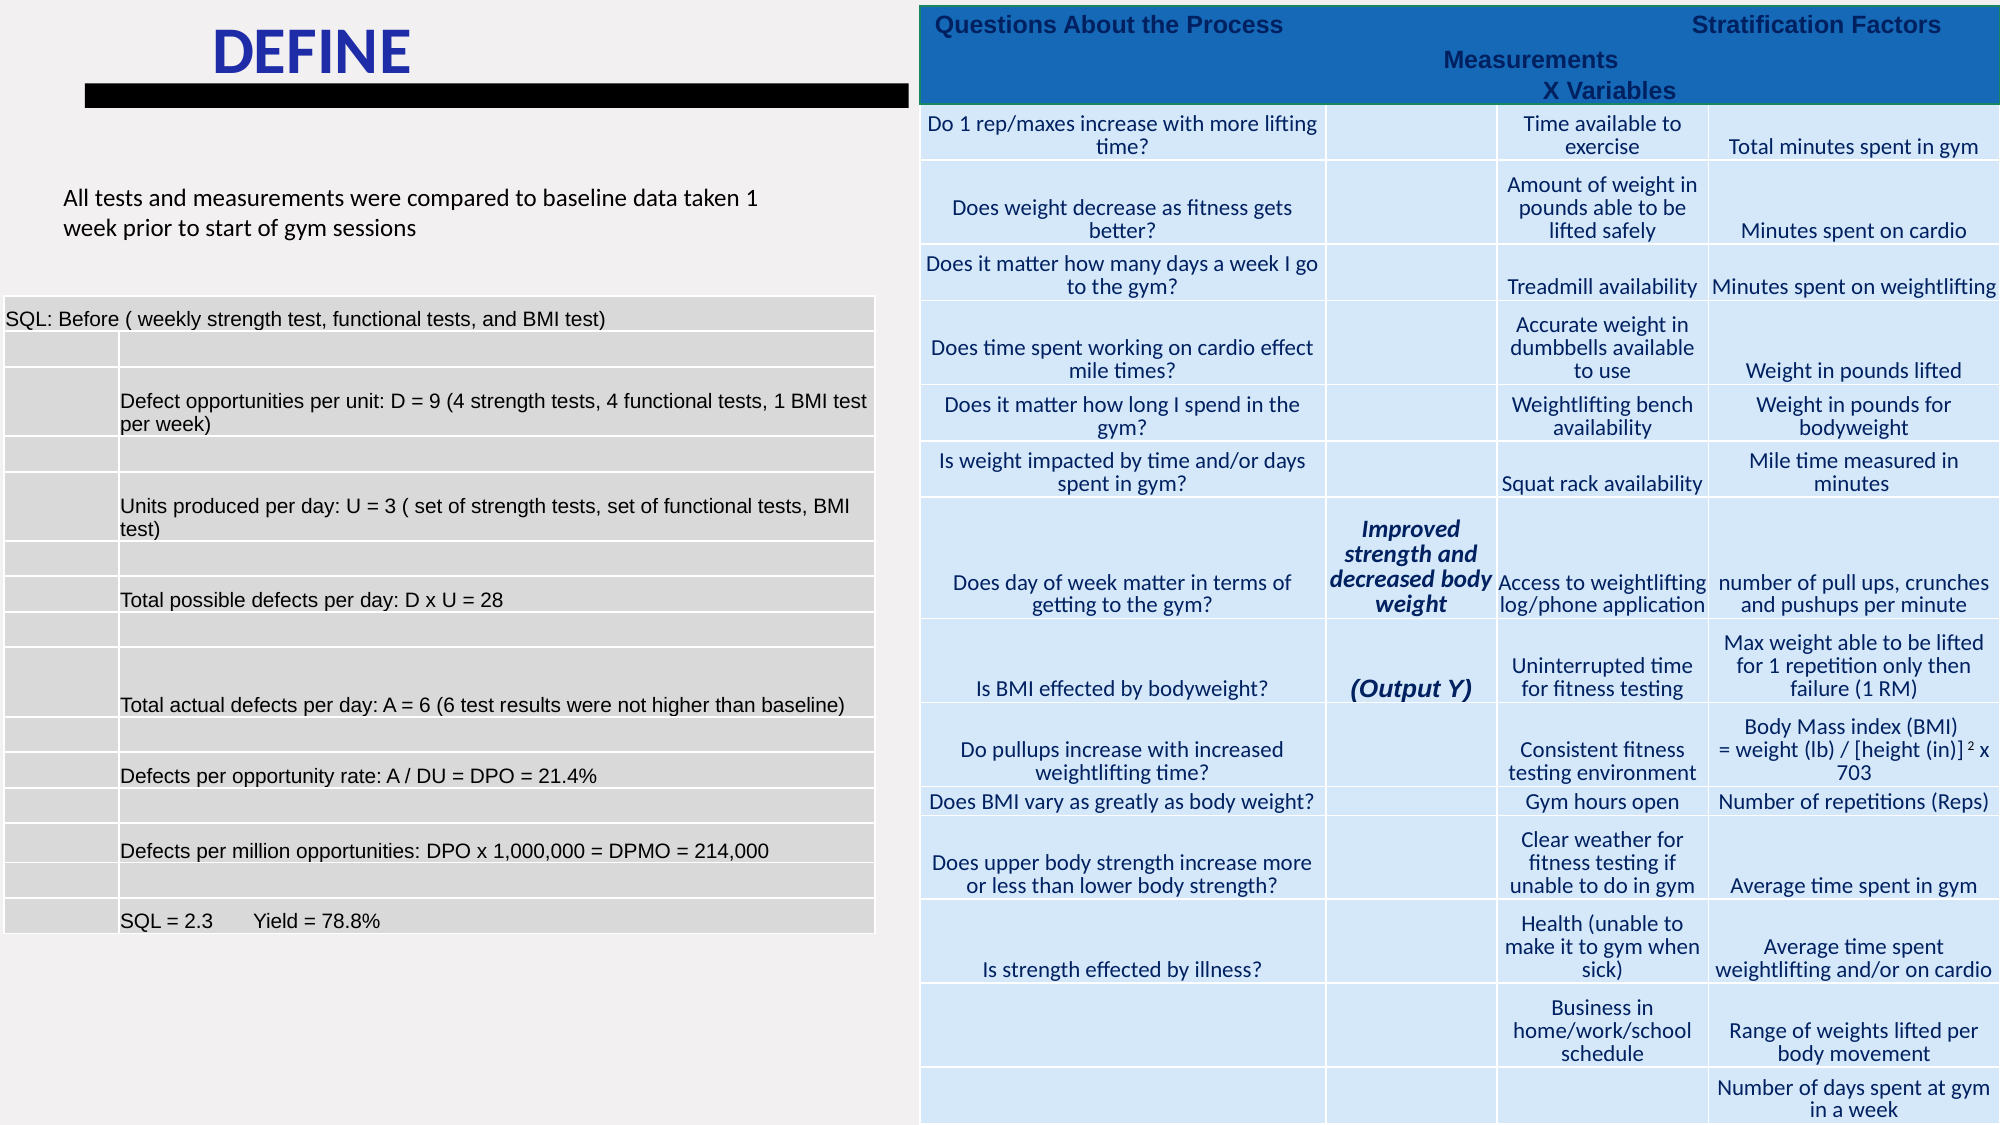

DEFINE
Questions About the Process			 Stratification Factors		Measurements
		X Variables
| Do 1 rep/maxes increase with more lifting time? |  | Time available to exercise | Total minutes spent in gym |
| --- | --- | --- | --- |
| Does weight decrease as fitness gets better? |  | Amount of weight in pounds able to be lifted safely | Minutes spent on cardio |
| Does it matter how many days a week I go to the gym? |  | Treadmill availability | Minutes spent on weightlifting |
| Does time spent working on cardio effect mile times? |  | Accurate weight in dumbbells available to use | Weight in pounds lifted |
| Does it matter how long I spend in the gym? |  | Weightlifting bench availability | Weight in pounds for bodyweight |
| Is weight impacted by time and/or days spent in gym? |  | Squat rack availability | Mile time measured in minutes |
| Does day of week matter in terms of getting to the gym? | Improved strength and decreased body weight | Access to weightlifting log/phone application | number of pull ups, crunches and pushups per minute |
| Is BMI effected by bodyweight? | (Output Y) | Uninterrupted time for fitness testing | Max weight able to be lifted for 1 repetition only then failure (1 RM) |
| Do pullups increase with increased weightlifting time? |  | Consistent fitness testing environment | Body Mass index (BMI) = weight (lb) / [height (in)] 2 x 703 |
| Does BMI vary as greatly as body weight? |  | Gym hours open | Number of repetitions (Reps) |
| Does upper body strength increase more or less than lower body strength? |  | Clear weather for fitness testing if unable to do in gym | Average time spent in gym |
| Is strength effected by illness? |  | Health (unable to make it to gym when sick) | Average time spent weightlifting and/or on cardio |
|  |  | Business in home/work/school schedule | Range of weights lifted per body movement |
|  |  |  | Number of days spent at gym in a week |
All tests and measurements were compared to baseline data taken 1 week prior to start of gym sessions
| SQL: Before ( weekly strength test, functional tests, and BMI test) |  |
| --- | --- |
|  |  |
|  | Defect opportunities per unit: D = 9 (4 strength tests, 4 functional tests, 1 BMI test per week) |
|  |  |
|  | Units produced per day: U = 3 ( set of strength tests, set of functional tests, BMI test) |
|  |  |
|  | Total possible defects per day: D x U = 28 |
|  |  |
|  | Total actual defects per day: A = 6 (6 test results were not higher than baseline) |
|  |  |
|  | Defects per opportunity rate: A / DU = DPO = 21.4% |
|  |  |
|  | Defects per million opportunities: DPO x 1,000,000 = DPMO = 214,000 |
|  |  |
|  | SQL = 2.3 Yield = 78.8% |